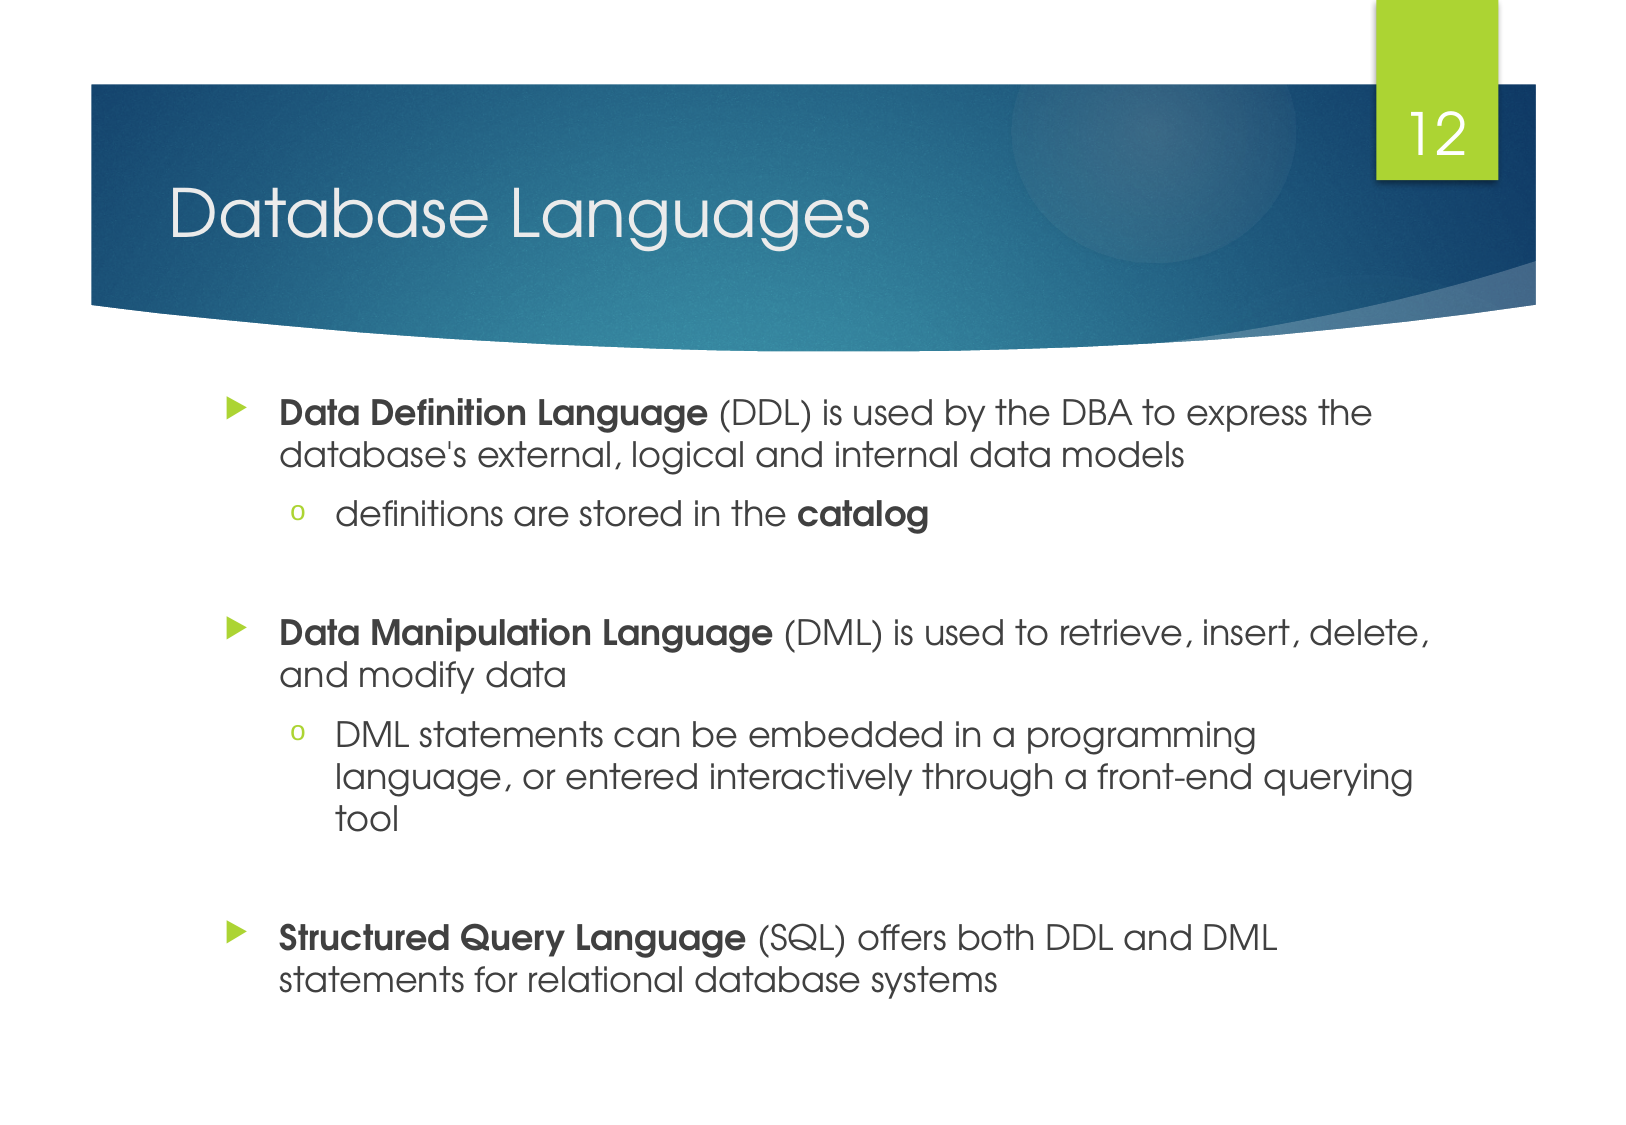

12
# Database Languages
Data Definition Language (DDL) is used by the DBA to express the database's external, logical and internal data models
definitions are stored in the catalog

Data Manipulation Language (DML) is used to retrieve, insert, delete, and modify data
DML statements can be embedded in a programming language, or entered interactively through a front-end querying tool

Structured Query Language (SQL) offers both DDL and DML statements for relational database systems